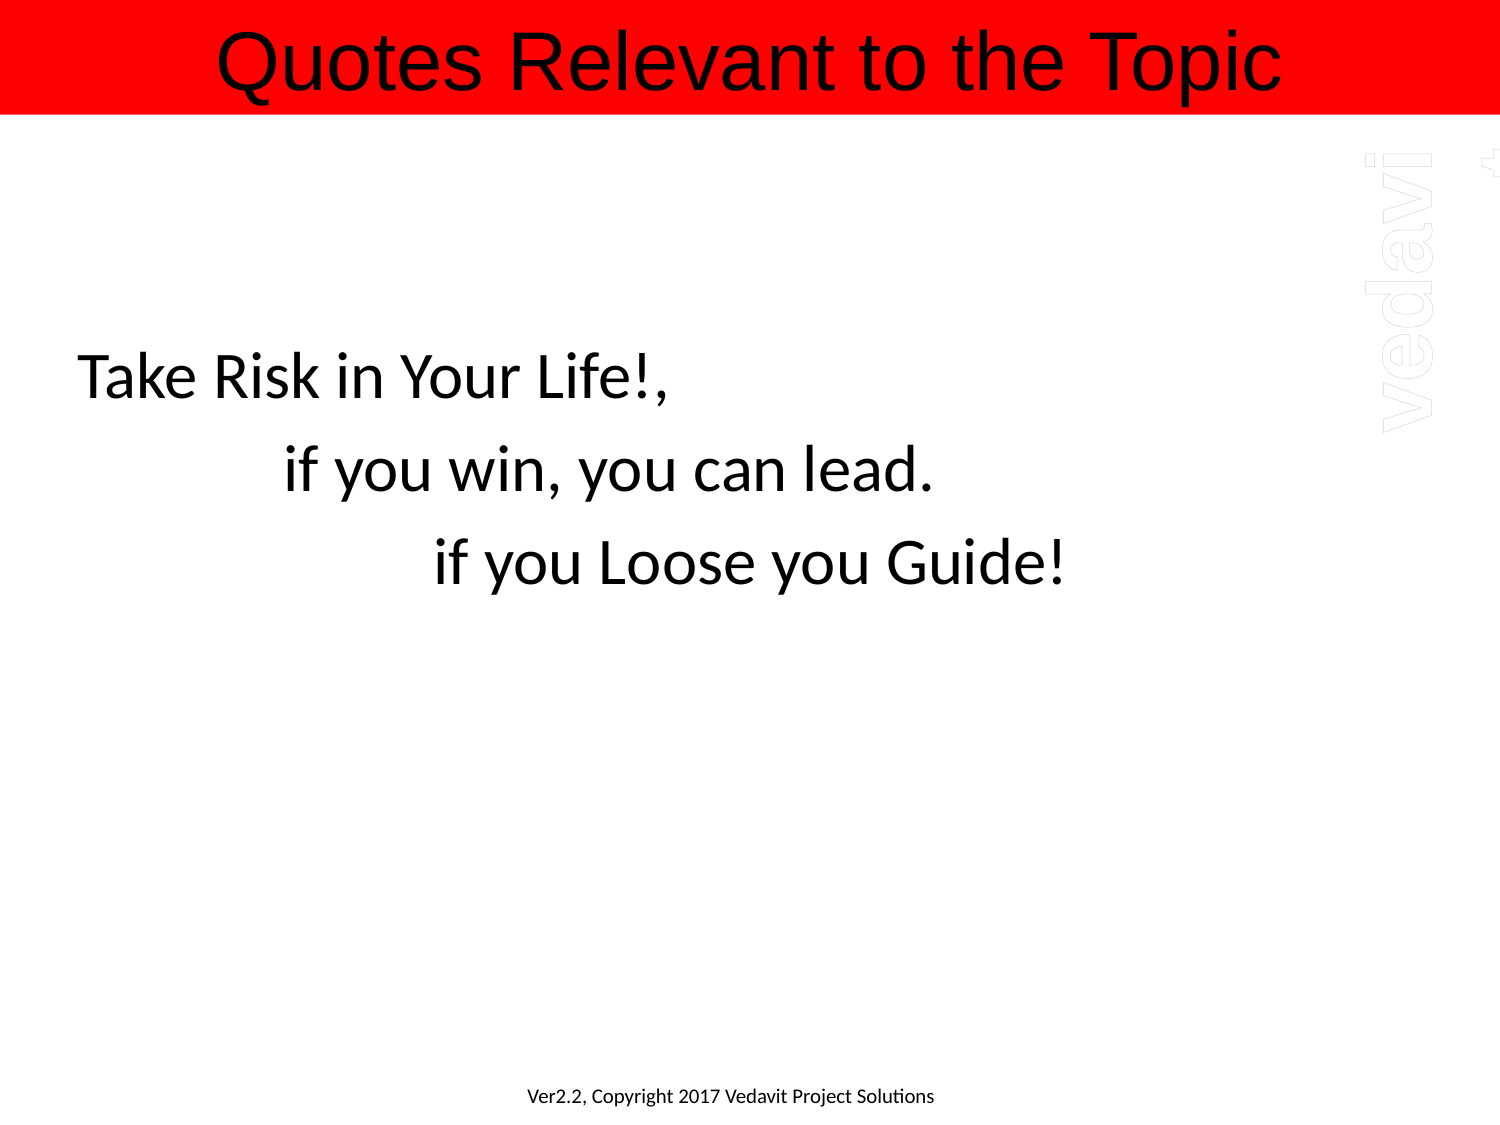

Take Risk in Your Life!,
		if you win, you can lead.
			if you Loose you Guide!

374